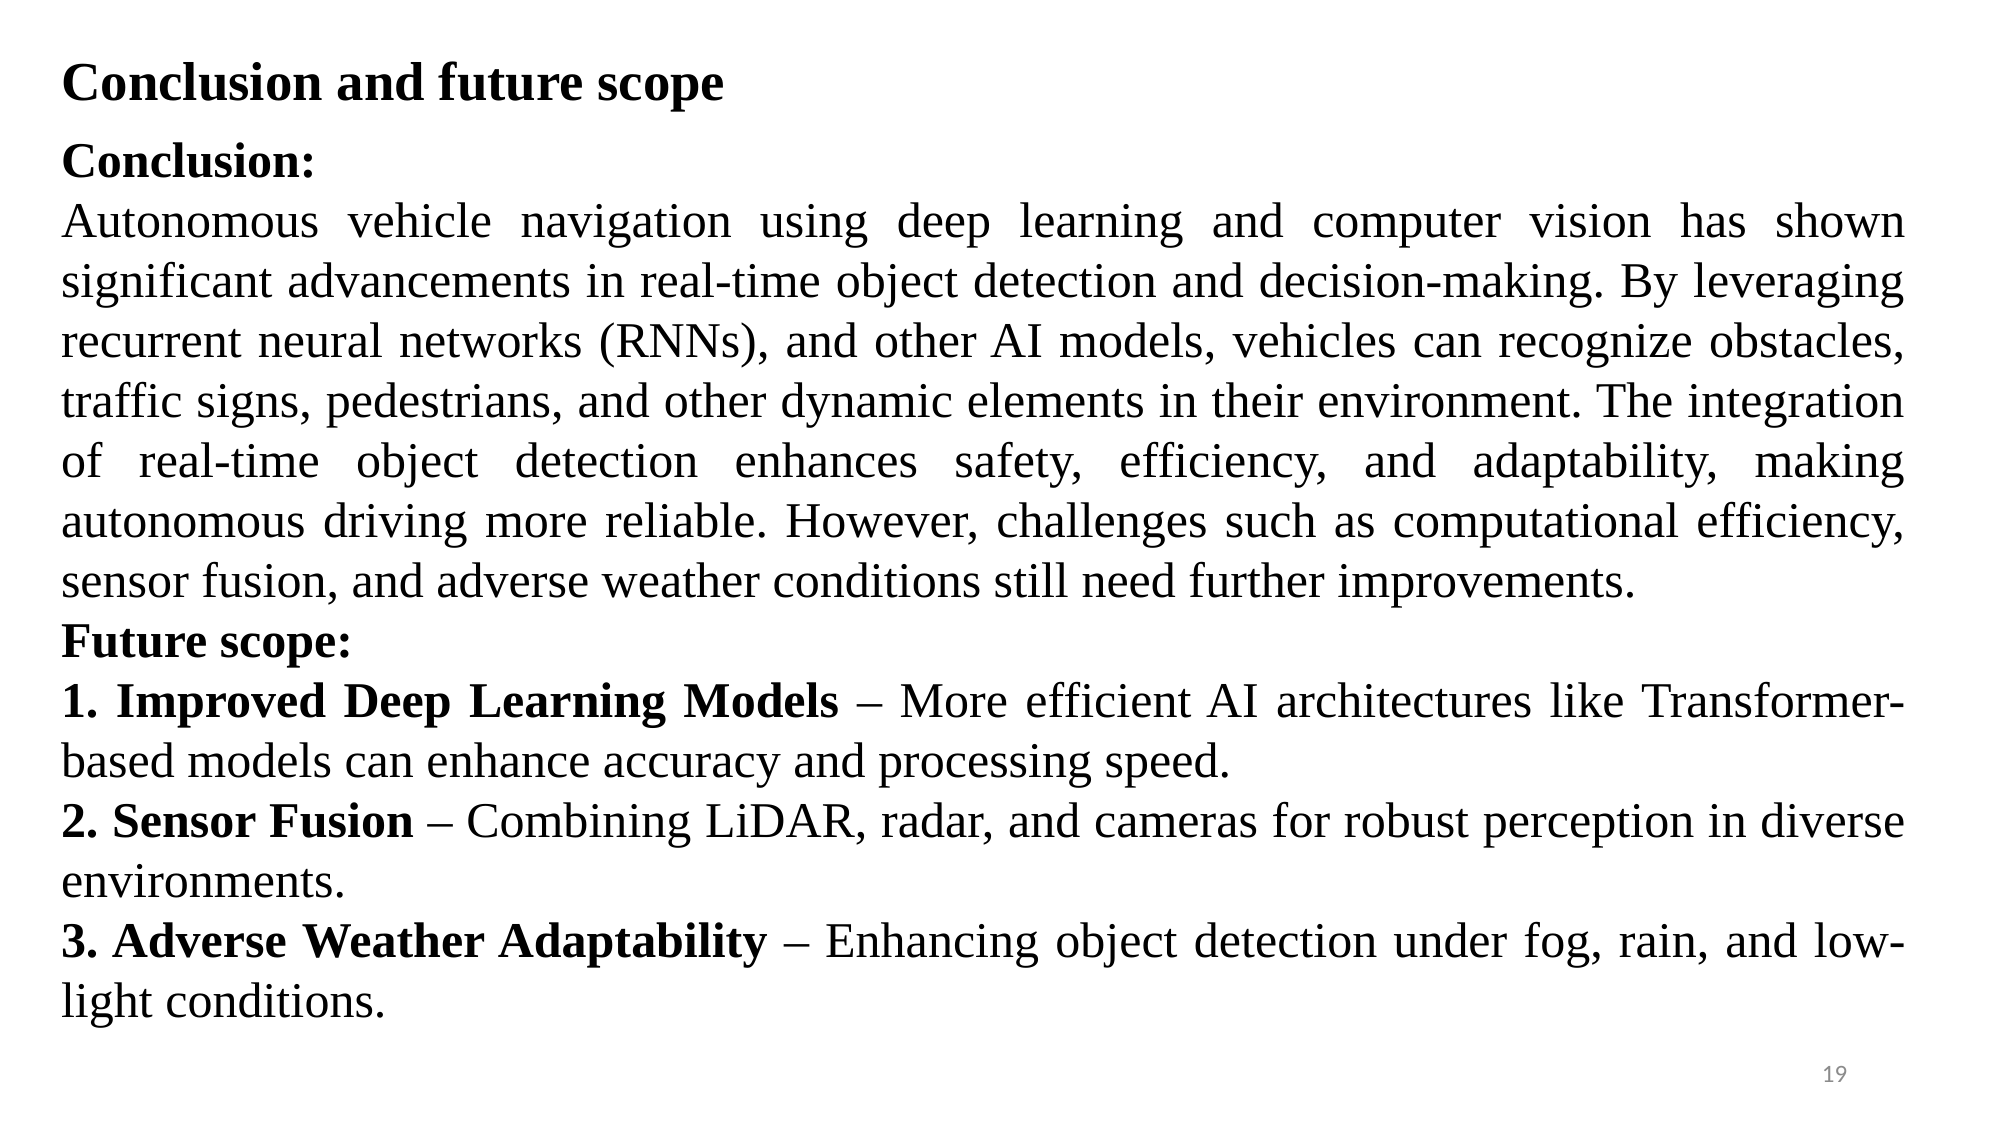

# Conclusion and future scope
Conclusion:
Autonomous vehicle navigation using deep learning and computer vision has shown significant advancements in real-time object detection and decision-making. By leveraging recurrent neural networks (RNNs), and other AI models, vehicles can recognize obstacles, traffic signs, pedestrians, and other dynamic elements in their environment. The integration of real-time object detection enhances safety, efficiency, and adaptability, making autonomous driving more reliable. However, challenges such as computational efficiency, sensor fusion, and adverse weather conditions still need further improvements.
Future scope:
1. Improved Deep Learning Models – More efficient AI architectures like Transformer-based models can enhance accuracy and processing speed.
2. Sensor Fusion – Combining LiDAR, radar, and cameras for robust perception in diverse environments.
3. Adverse Weather Adaptability – Enhancing object detection under fog, rain, and low-light conditions.

19